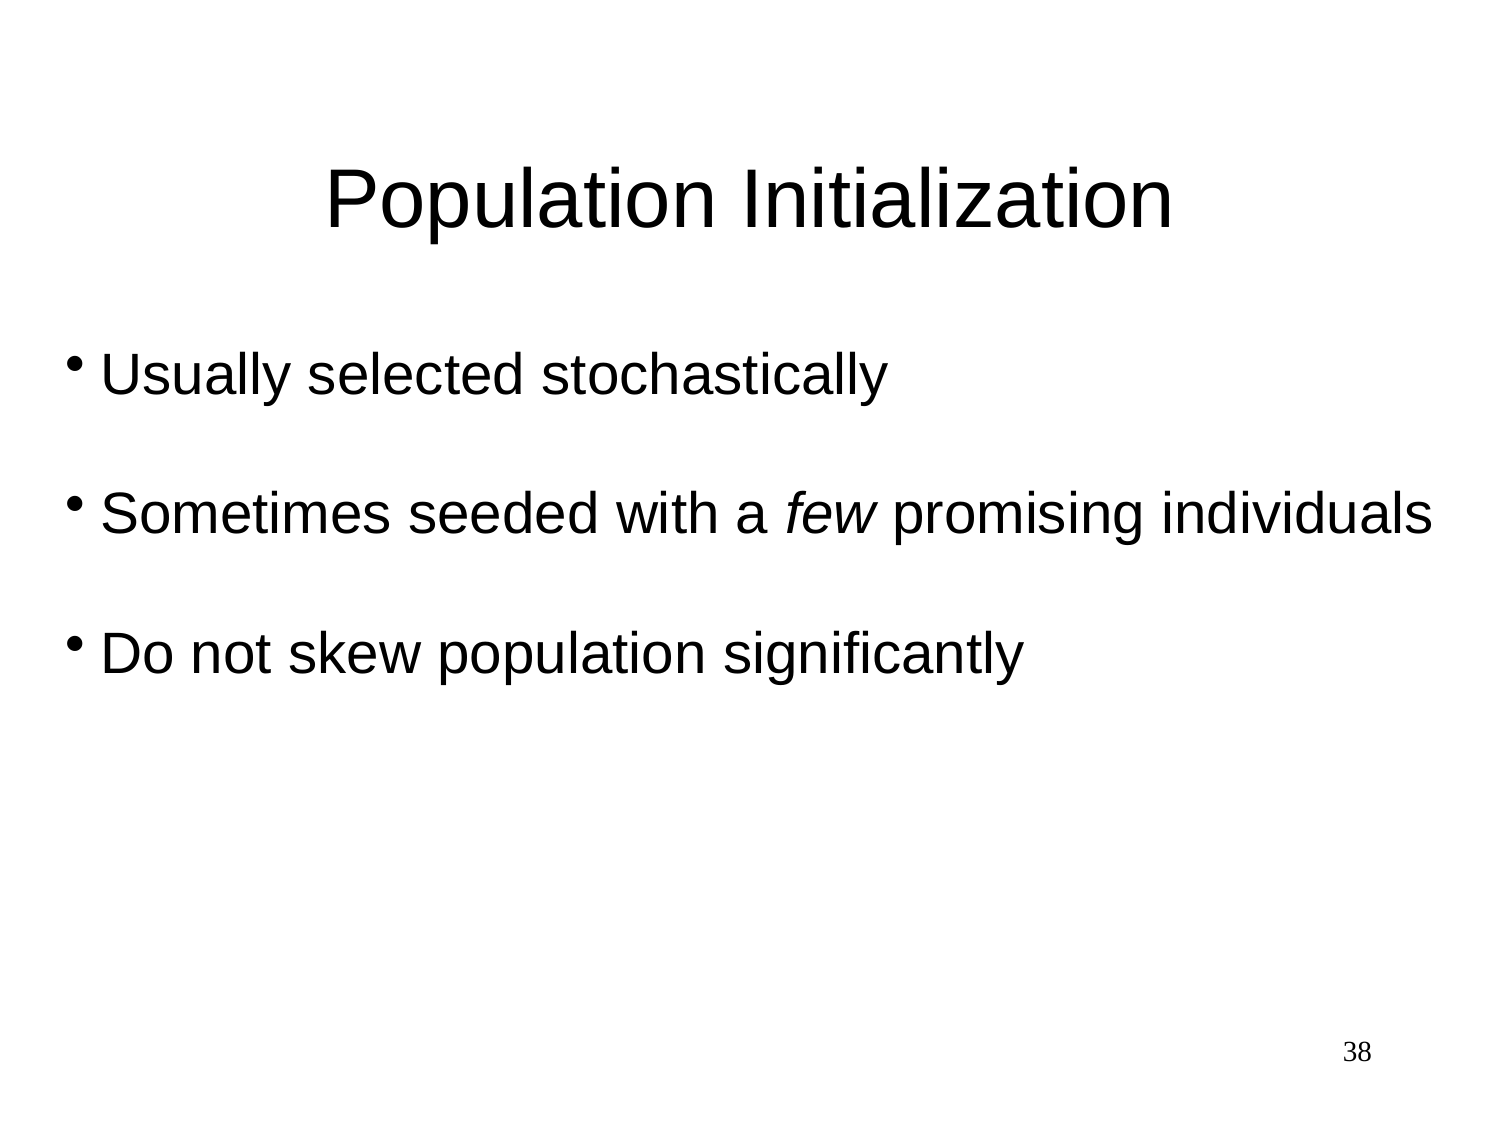

# Population Initialization
Usually selected stochastically

Sometimes seeded with a few promising individuals

Do not skew population significantly
38